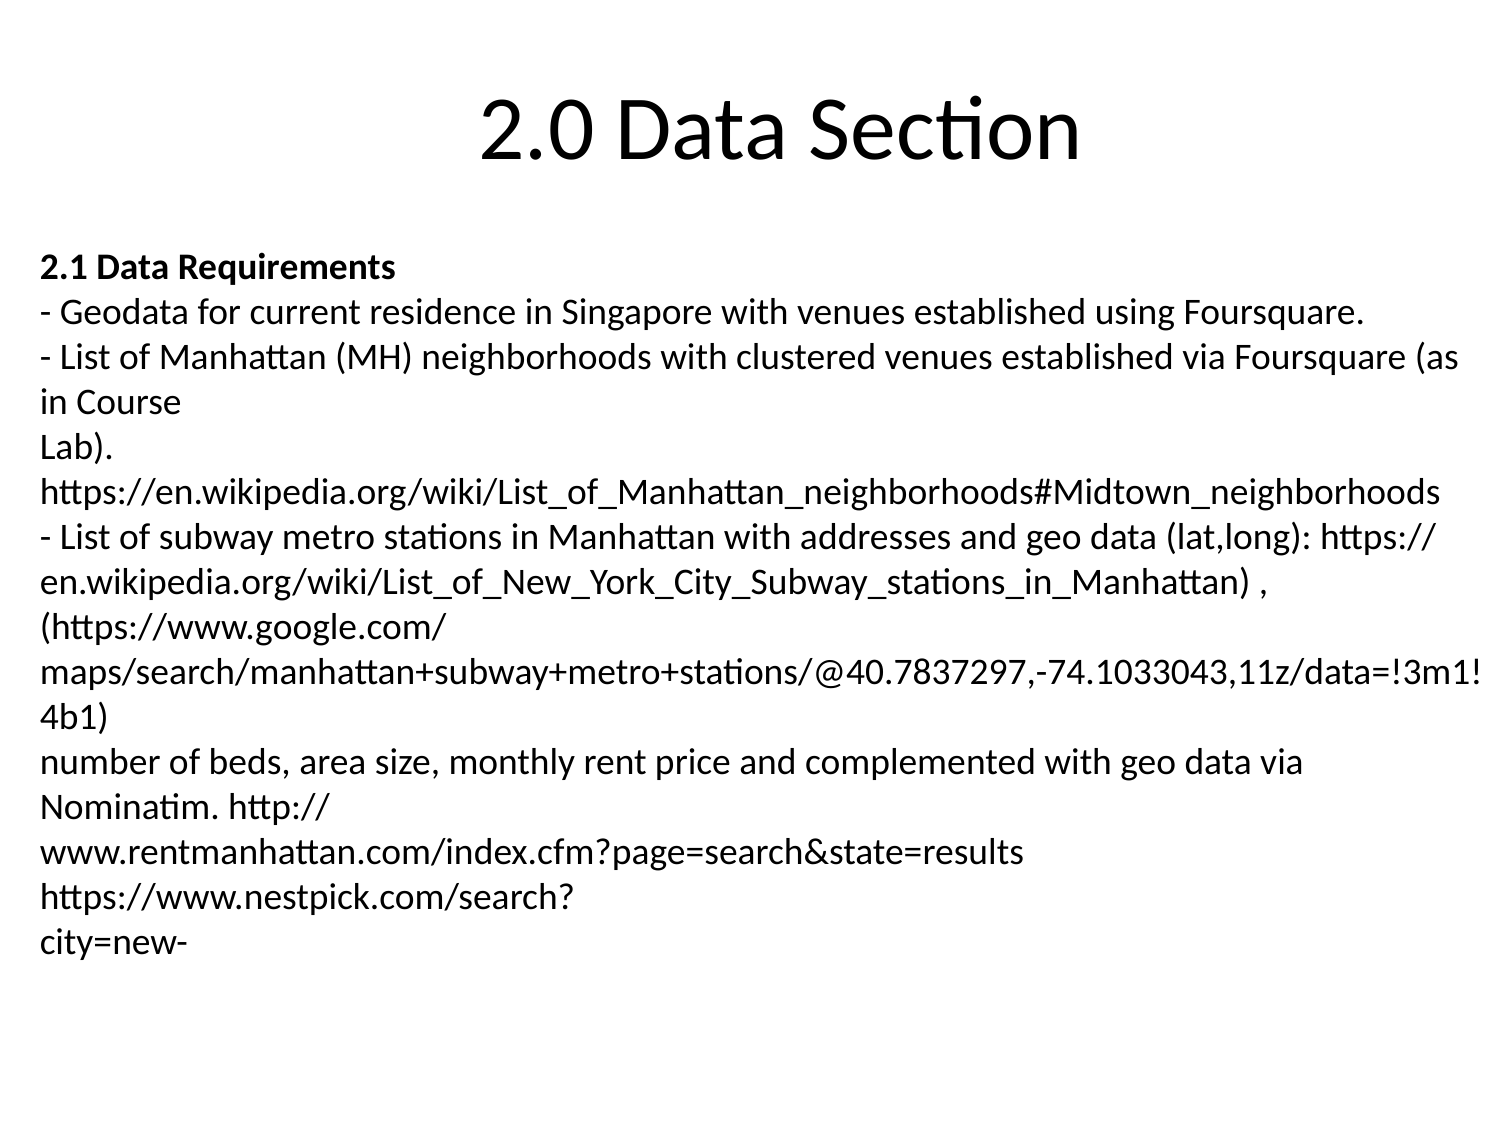

# 2.0 Data Section

2.1 Data Requirements
- Geodata for current residence in Singapore with venues established using Foursquare.
- List of Manhattan (MH) neighborhoods with clustered venues established via Foursquare (as in Course
Lab). https://en.wikipedia.org/wiki/List_of_Manhattan_neighborhoods#Midtown_neighborhoods
- List of subway metro stations in Manhattan with addresses and geo data (lat,long): https://
en.wikipedia.org/wiki/List_of_New_York_City_Subway_stations_in_Manhattan) , (https://www.google.com/
maps/search/manhattan+subway+metro+stations/@40.7837297,-74.1033043,11z/data=!3m1!4b1)
number of beds, area size, monthly rent price and complemented with geo data via Nominatim. http://
www.rentmanhattan.com/index.cfm?page=search&state=results https://www.nestpick.com/search?
city=new-